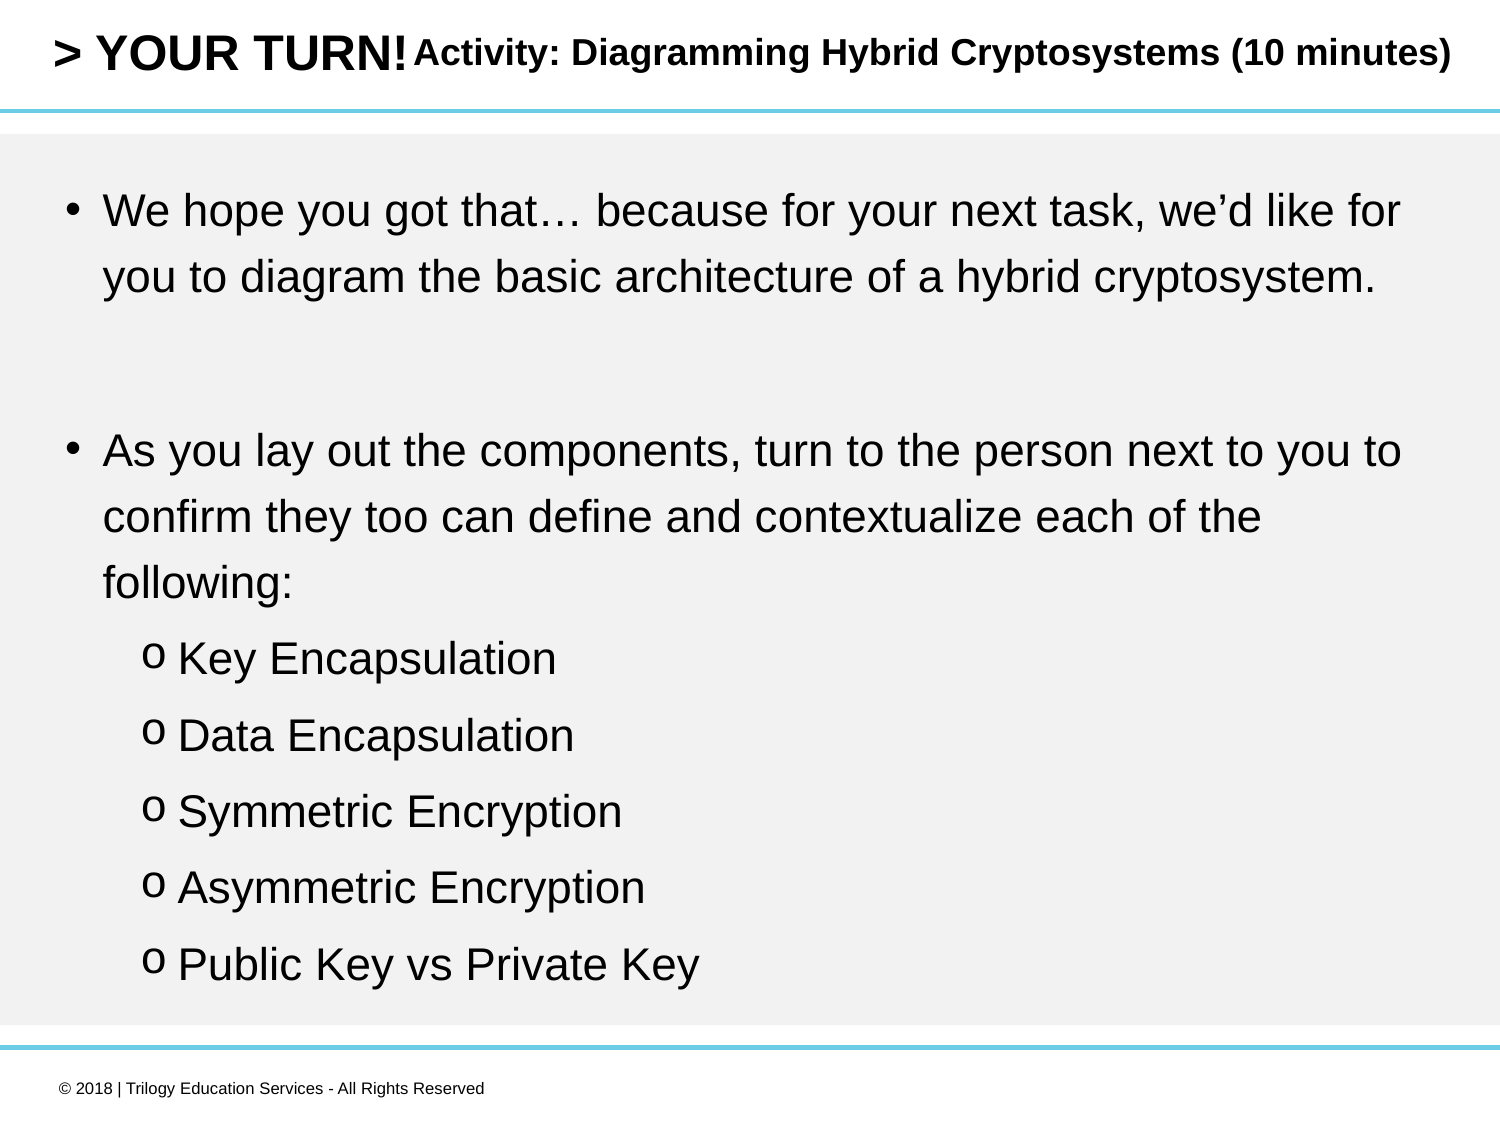

Activity: Diagramming Hybrid Cryptosystems (10 minutes)
We hope you got that… because for your next task, we’d like for you to diagram the basic architecture of a hybrid cryptosystem.

As you lay out the components, turn to the person next to you to confirm they too can define and contextualize each of the following:
Key Encapsulation
Data Encapsulation
Symmetric Encryption
Asymmetric Encryption
Public Key vs Private Key